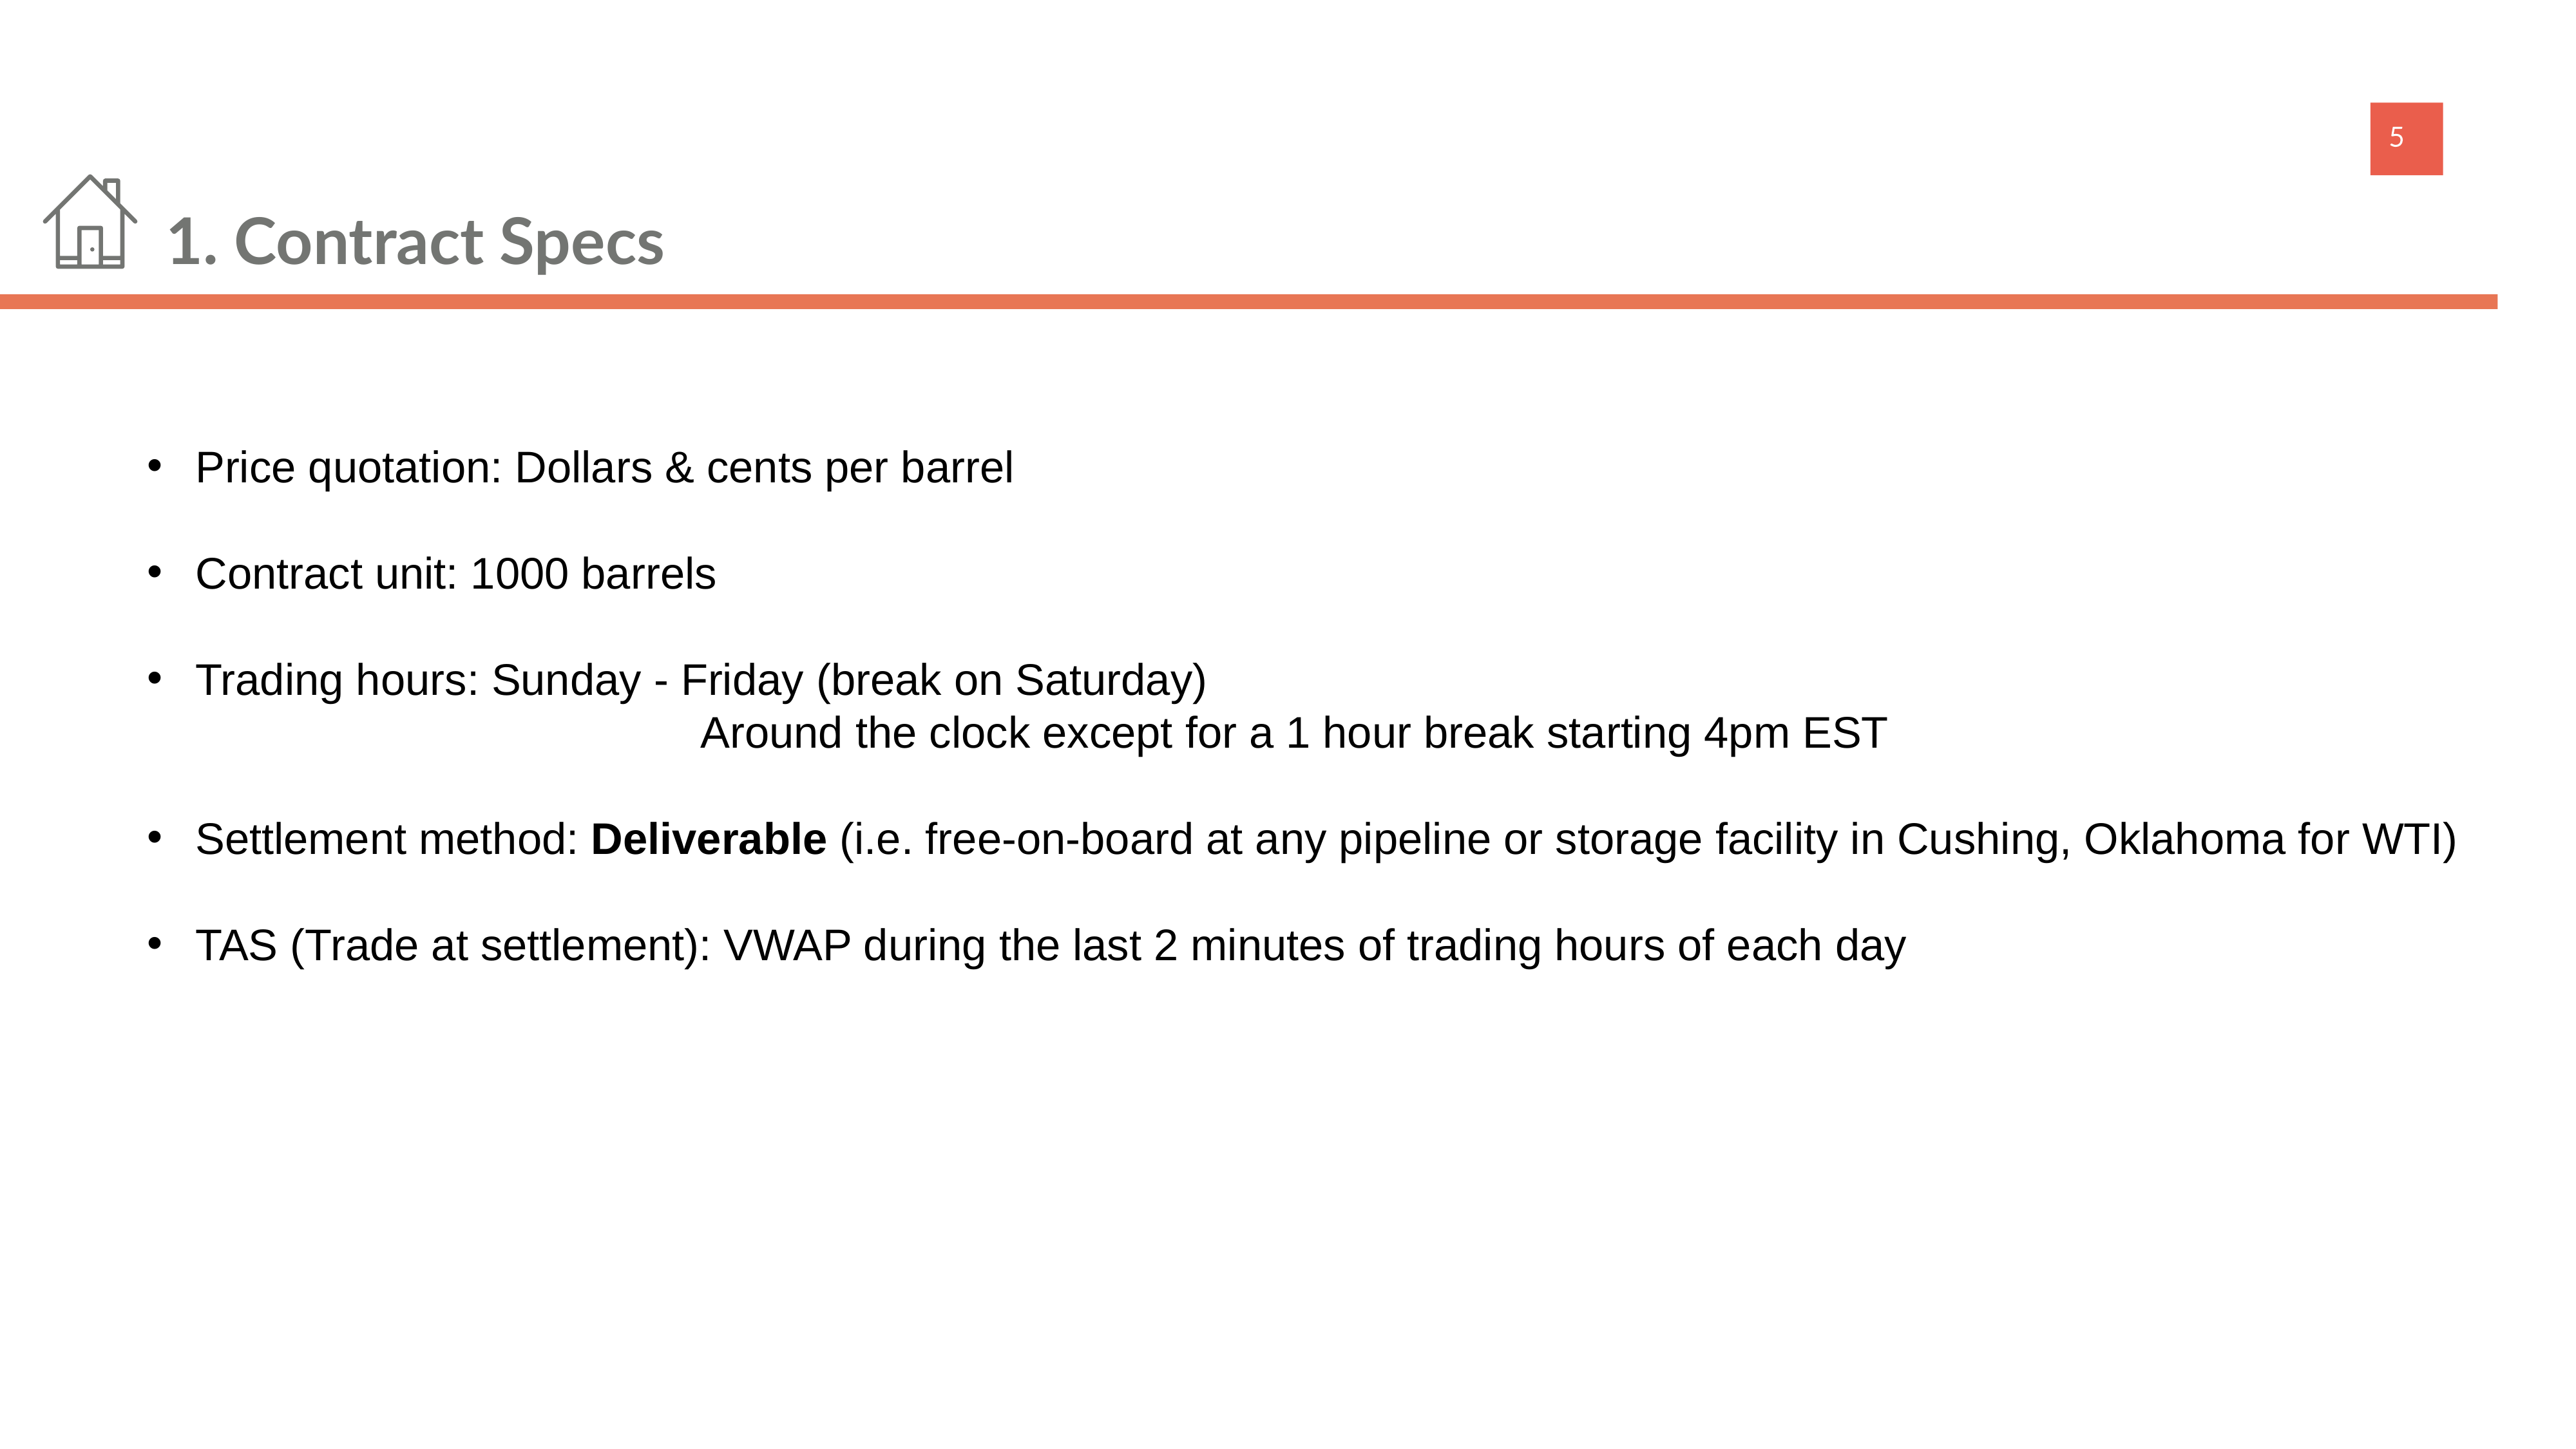

1. Contract Specs

Price quotation: Dollars & cents per barrel

Contract unit: 1000 barrels
Trading hours: Sunday - Friday (break on Saturday)
					  Around the clock except for a 1 hour break starting 4pm EST
Settlement method: Deliverable (i.e. free-on-board at any pipeline or storage facility in Cushing, Oklahoma for WTI)
TAS (Trade at settlement): VWAP during the last 2 minutes of trading hours of each day